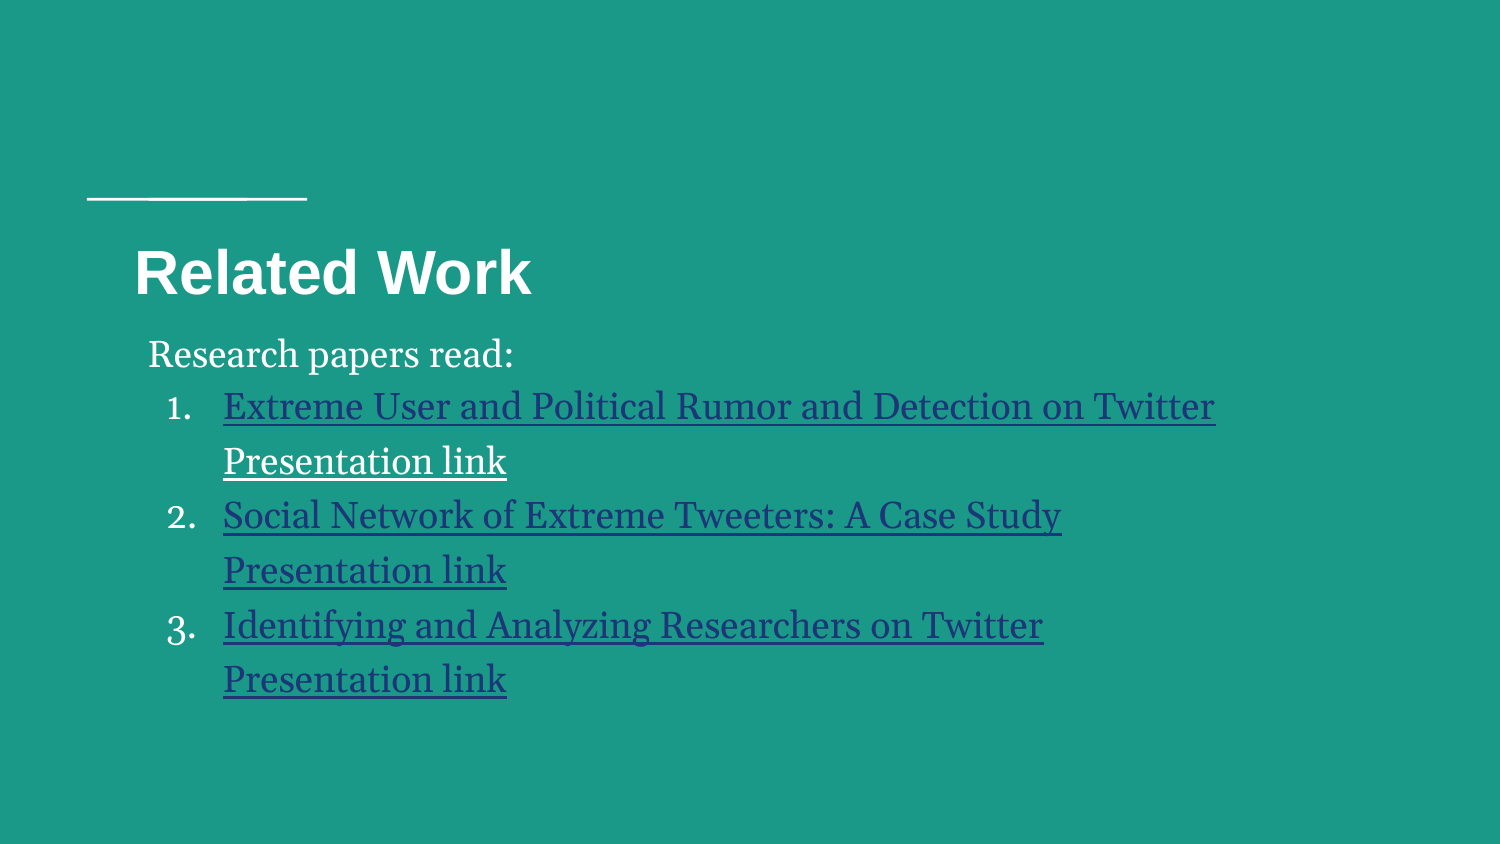

# Related Work
Research papers read:
Extreme User and Political Rumor and Detection on Twitter
Presentation link
Social Network of Extreme Tweeters: A Case Study
Presentation link
Identifying and Analyzing Researchers on Twitter
Presentation link